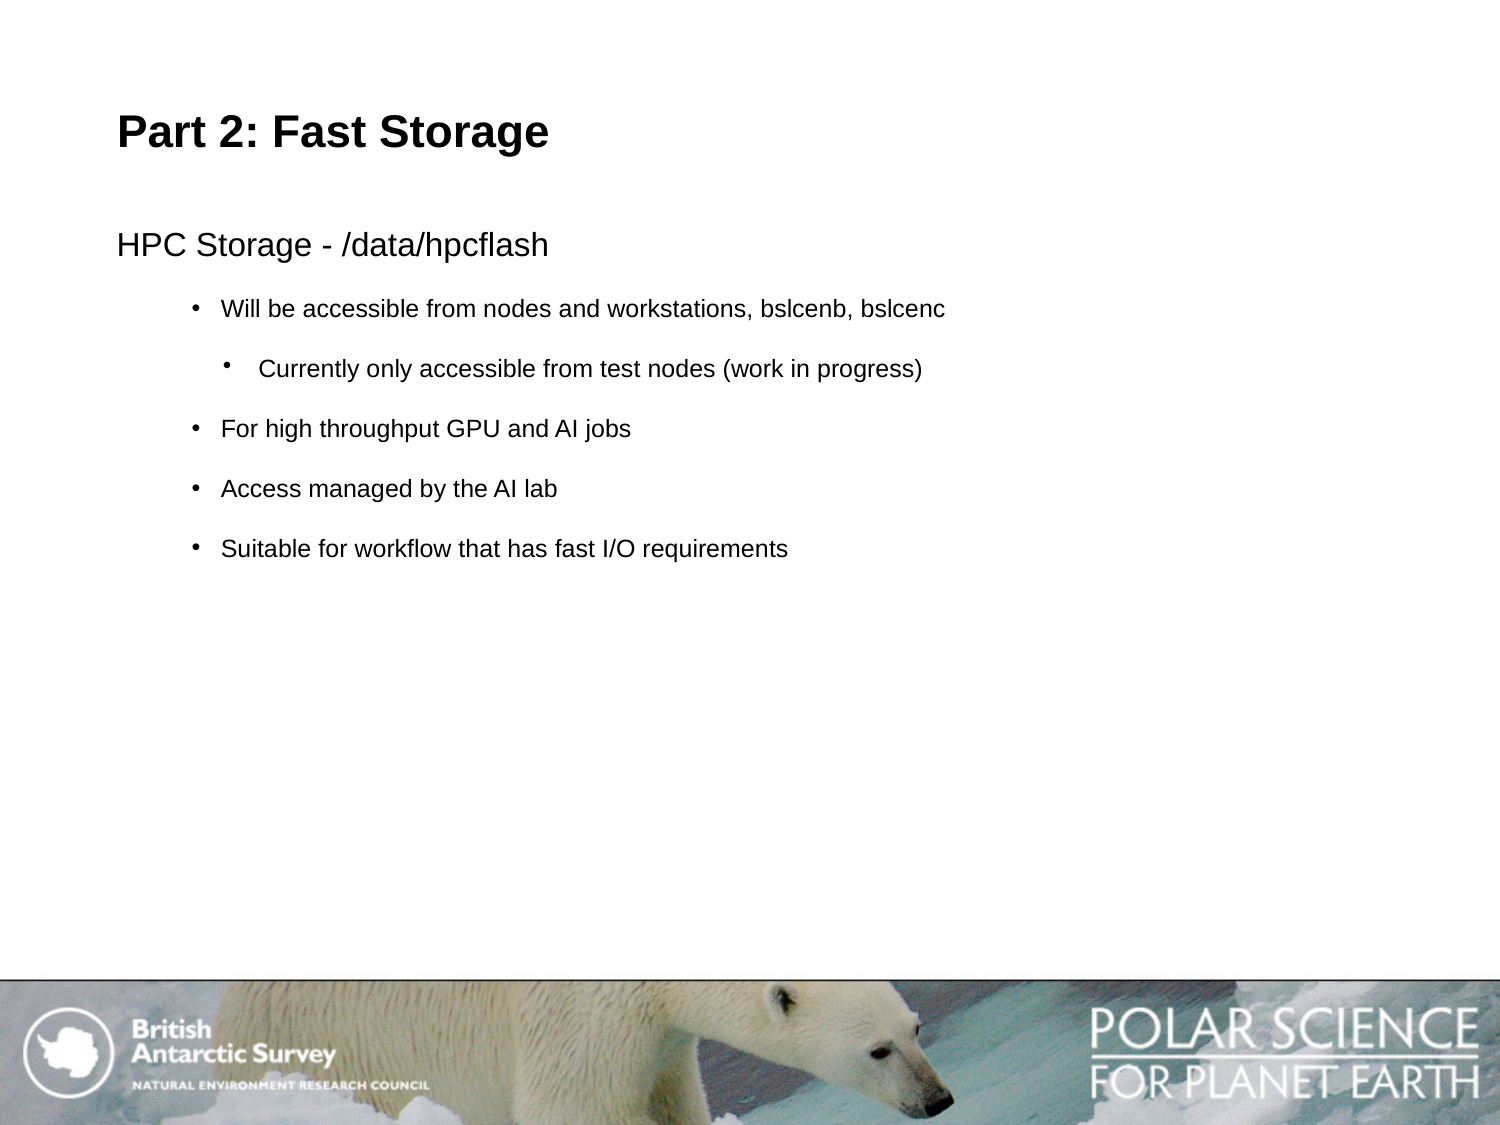

# Part 2: Fast Storage
HPC Storage - /data/hpcflash
Will be accessible from nodes and workstations, bslcenb, bslcenc
Currently only accessible from test nodes (work in progress)
For high throughput GPU and AI jobs
Access managed by the AI lab
Suitable for workflow that has fast I/O requirements